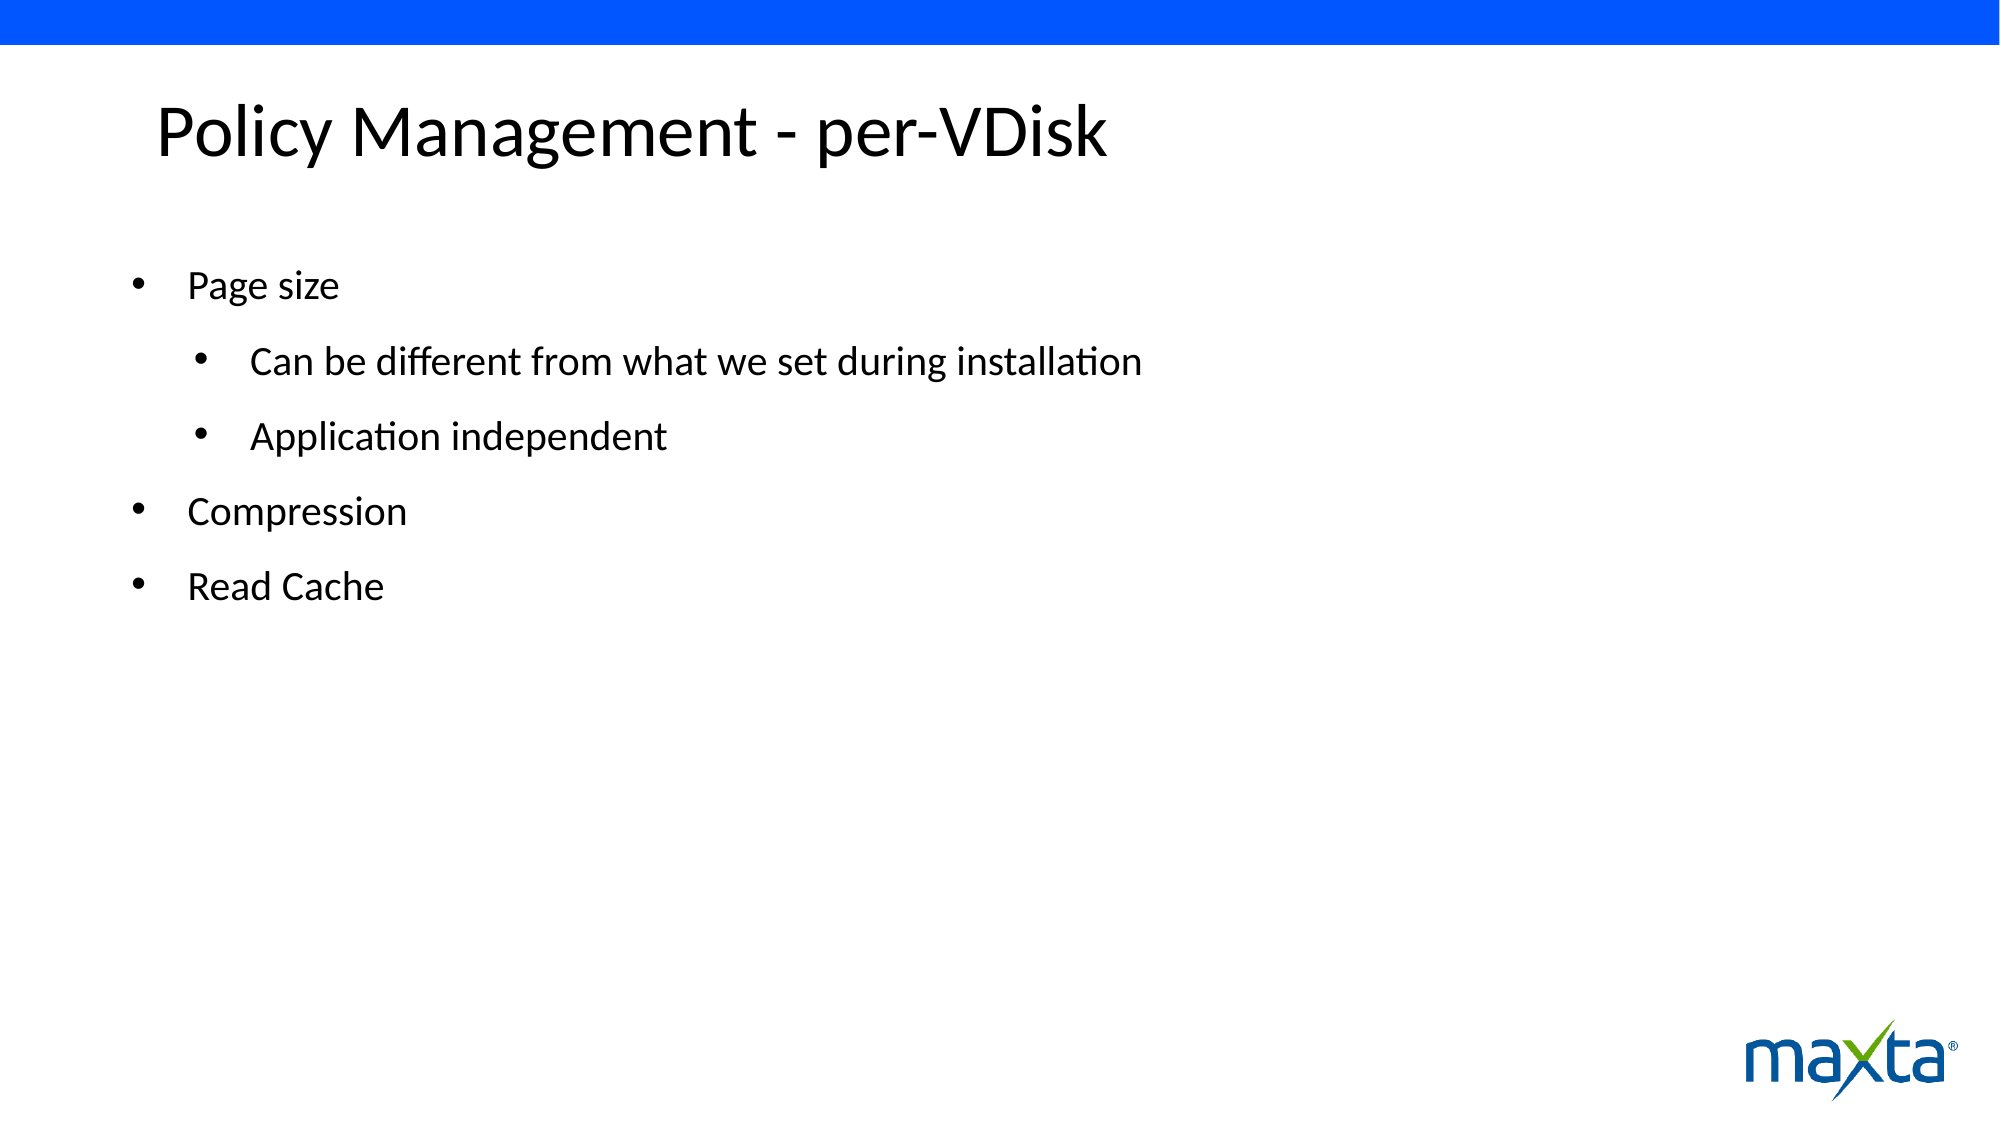

# Policy Management - per-VDisk
Page size
Can be different from what we set during installation
Application independent
Compression
Read Cache